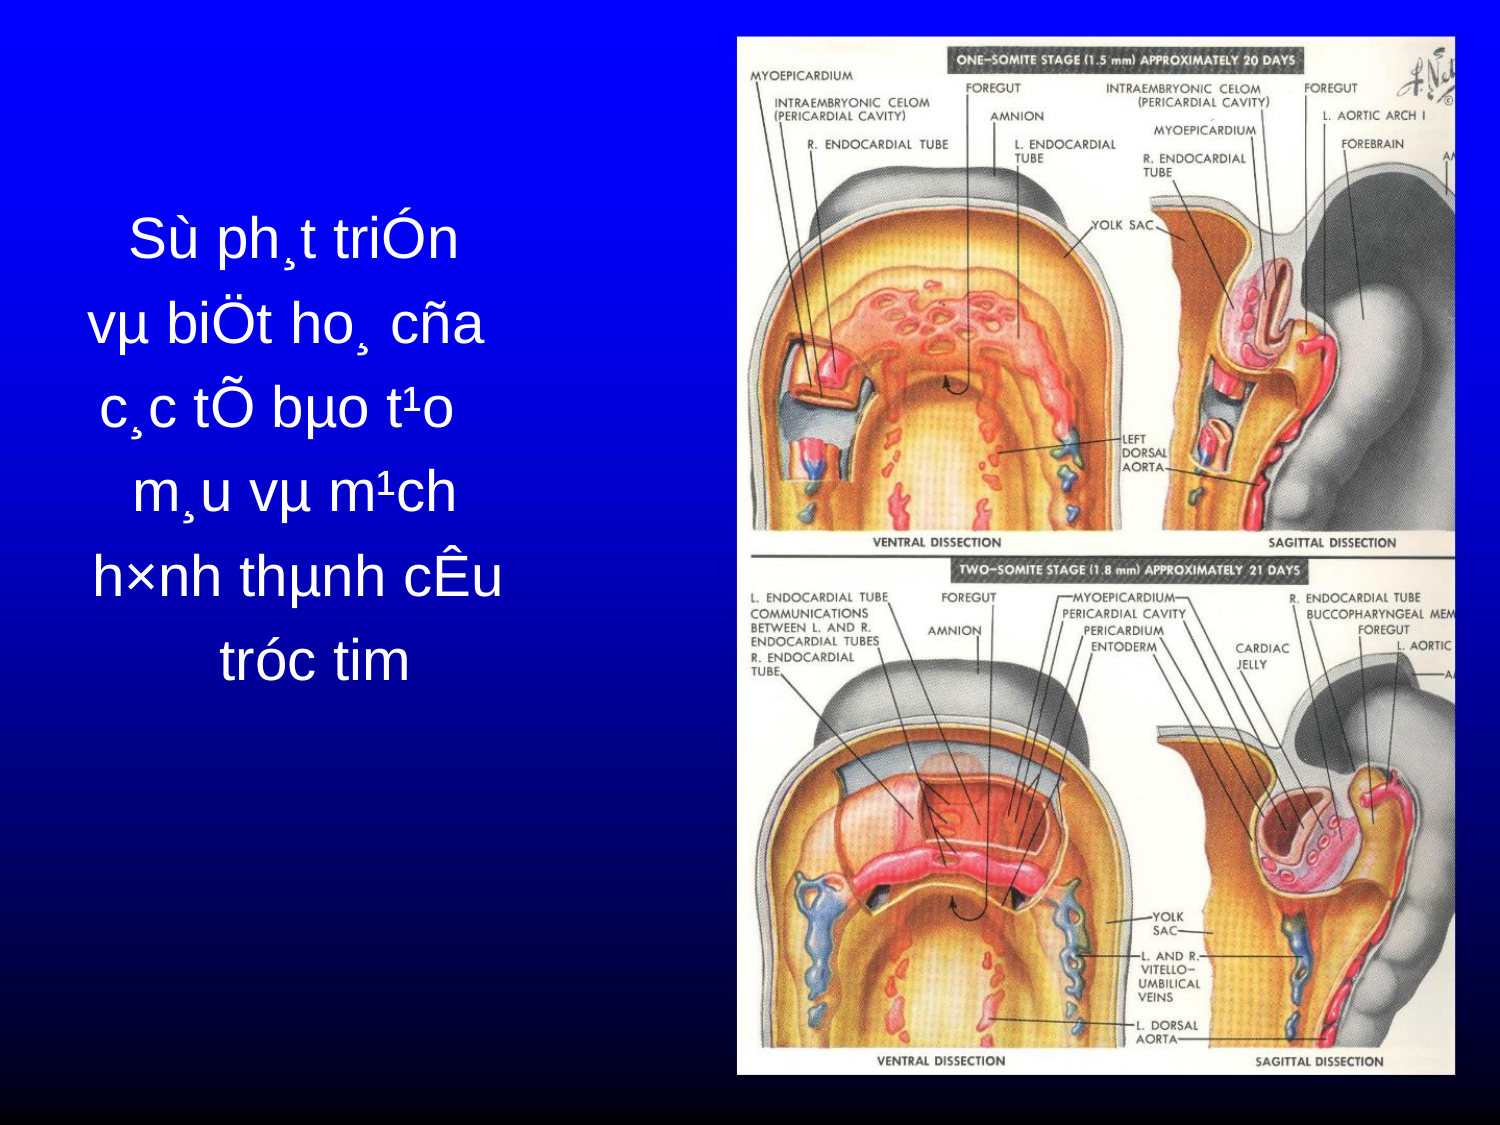

Sù ph¸t triÓn
vµ biÖt ho¸ cña
c¸c tÕ bµo t¹o
m¸u vµ m¹ch
h×nh thµnh cÊu
tróc tim